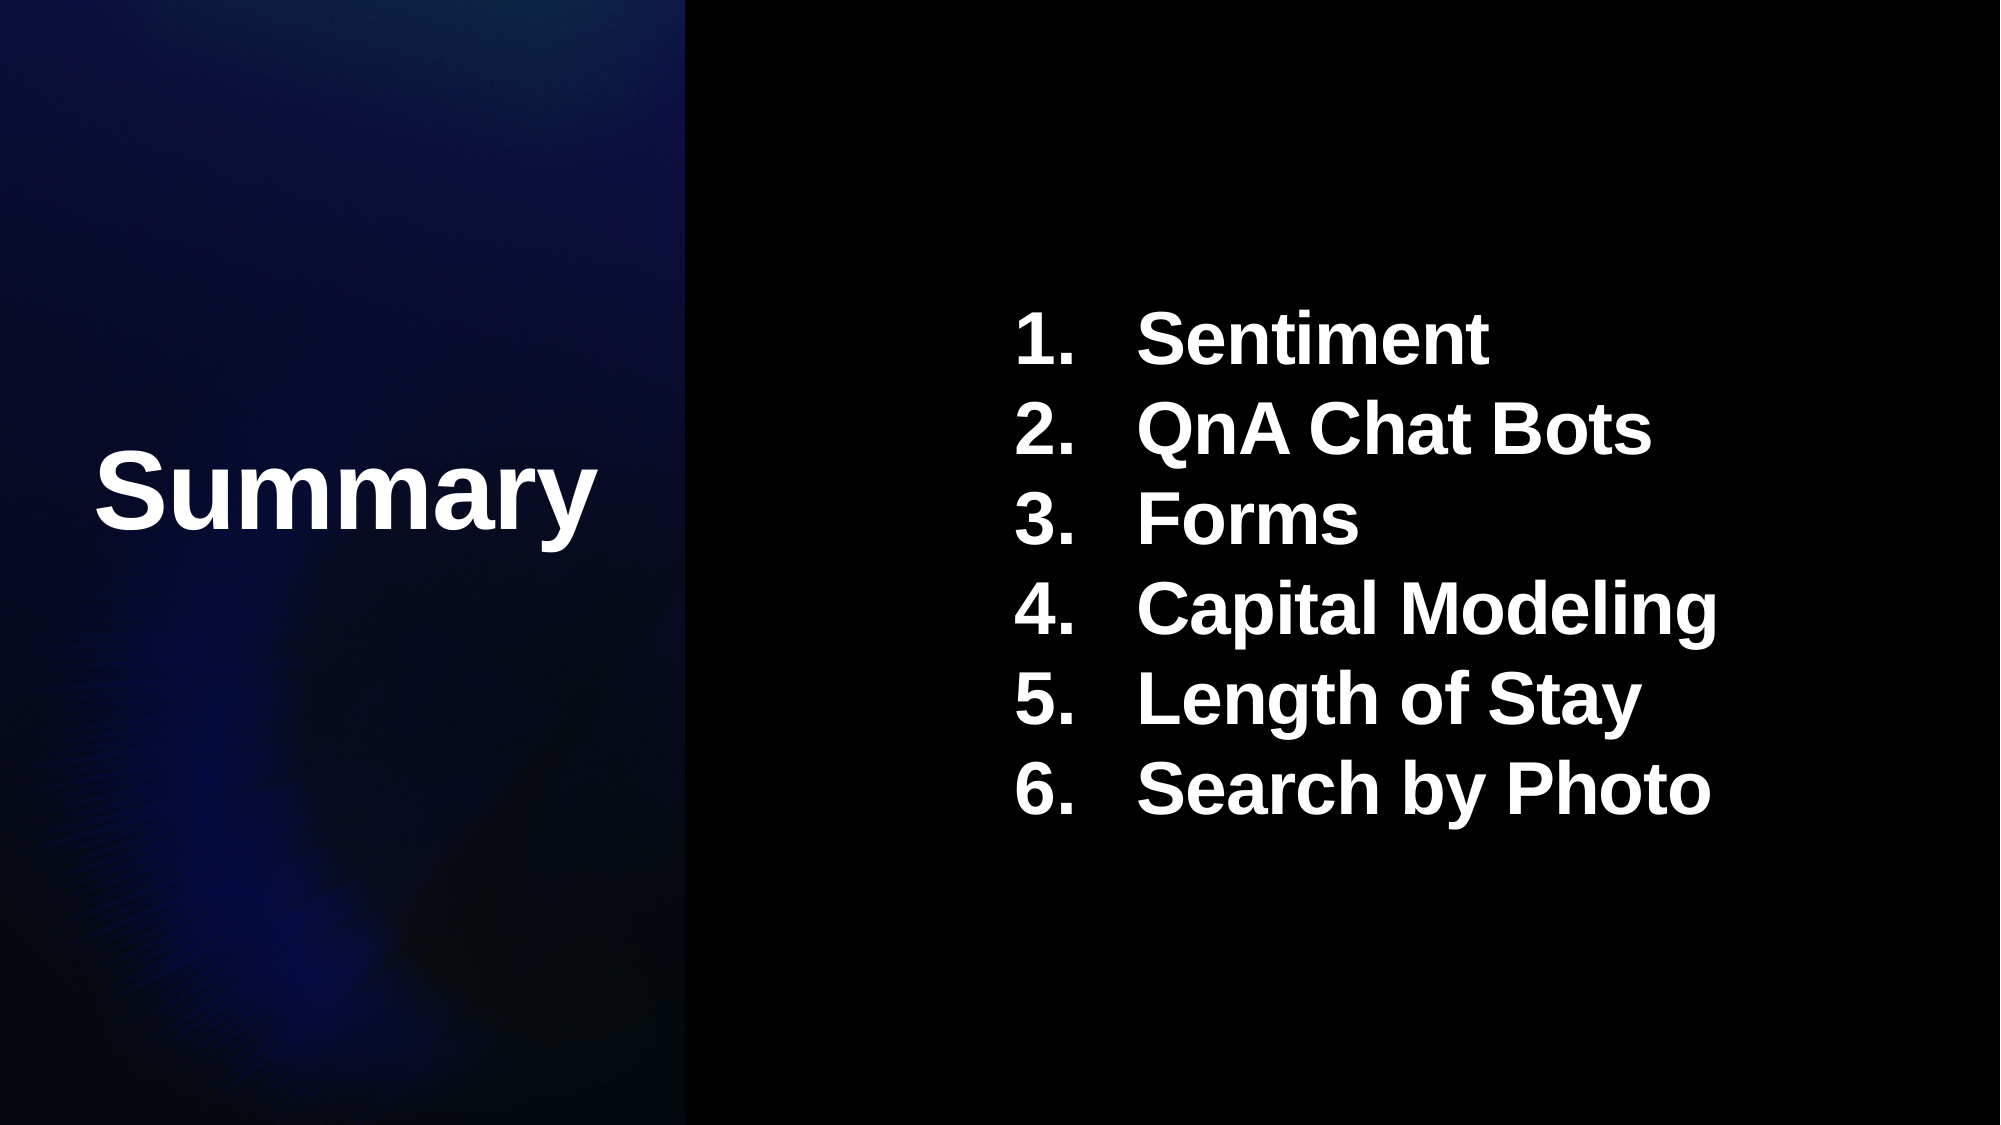

Sentiment
QnA Chat Bots
Forms
Capital Modeling
Length of Stay
Search by Photo
Summary